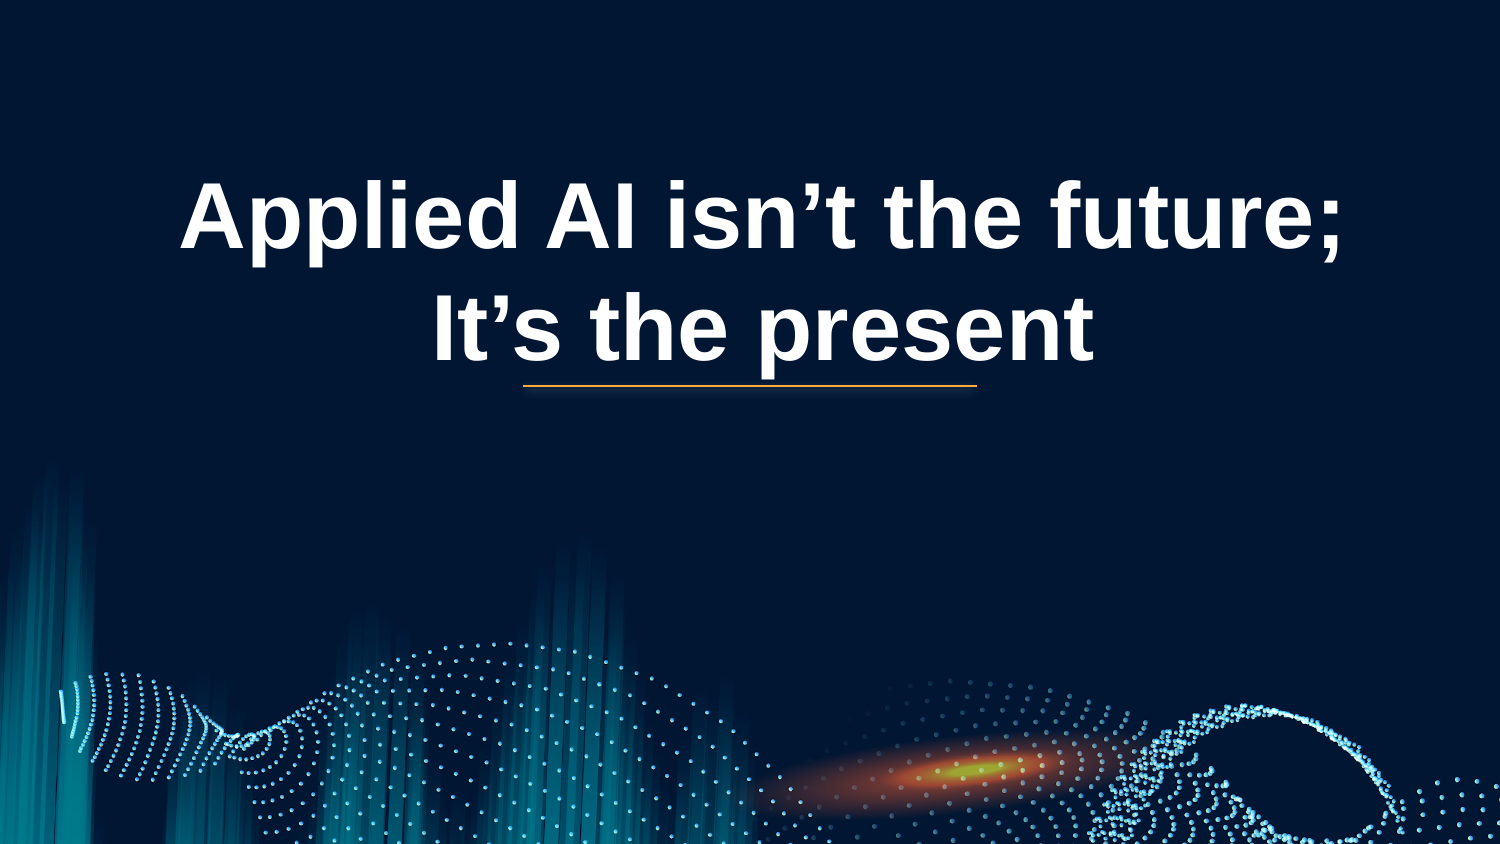

# Applied AI isn’t the future; It’s the present